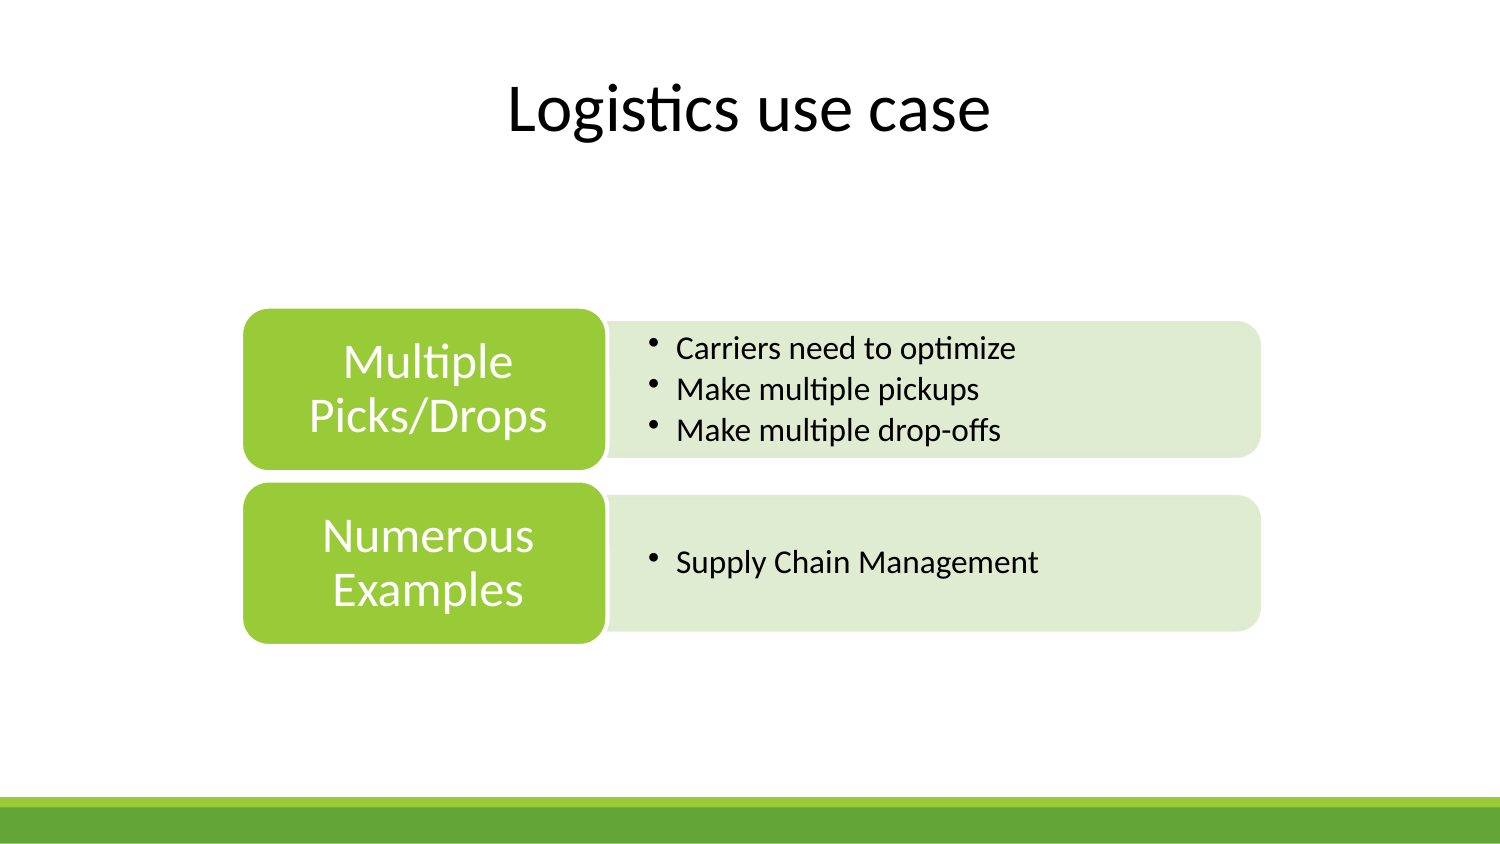

# Logistics use case
Carriers need to optimize
Make multiple pickups
Make multiple drop-offs
Multiple Picks/Drops
Supply Chain Management
Numerous Examples